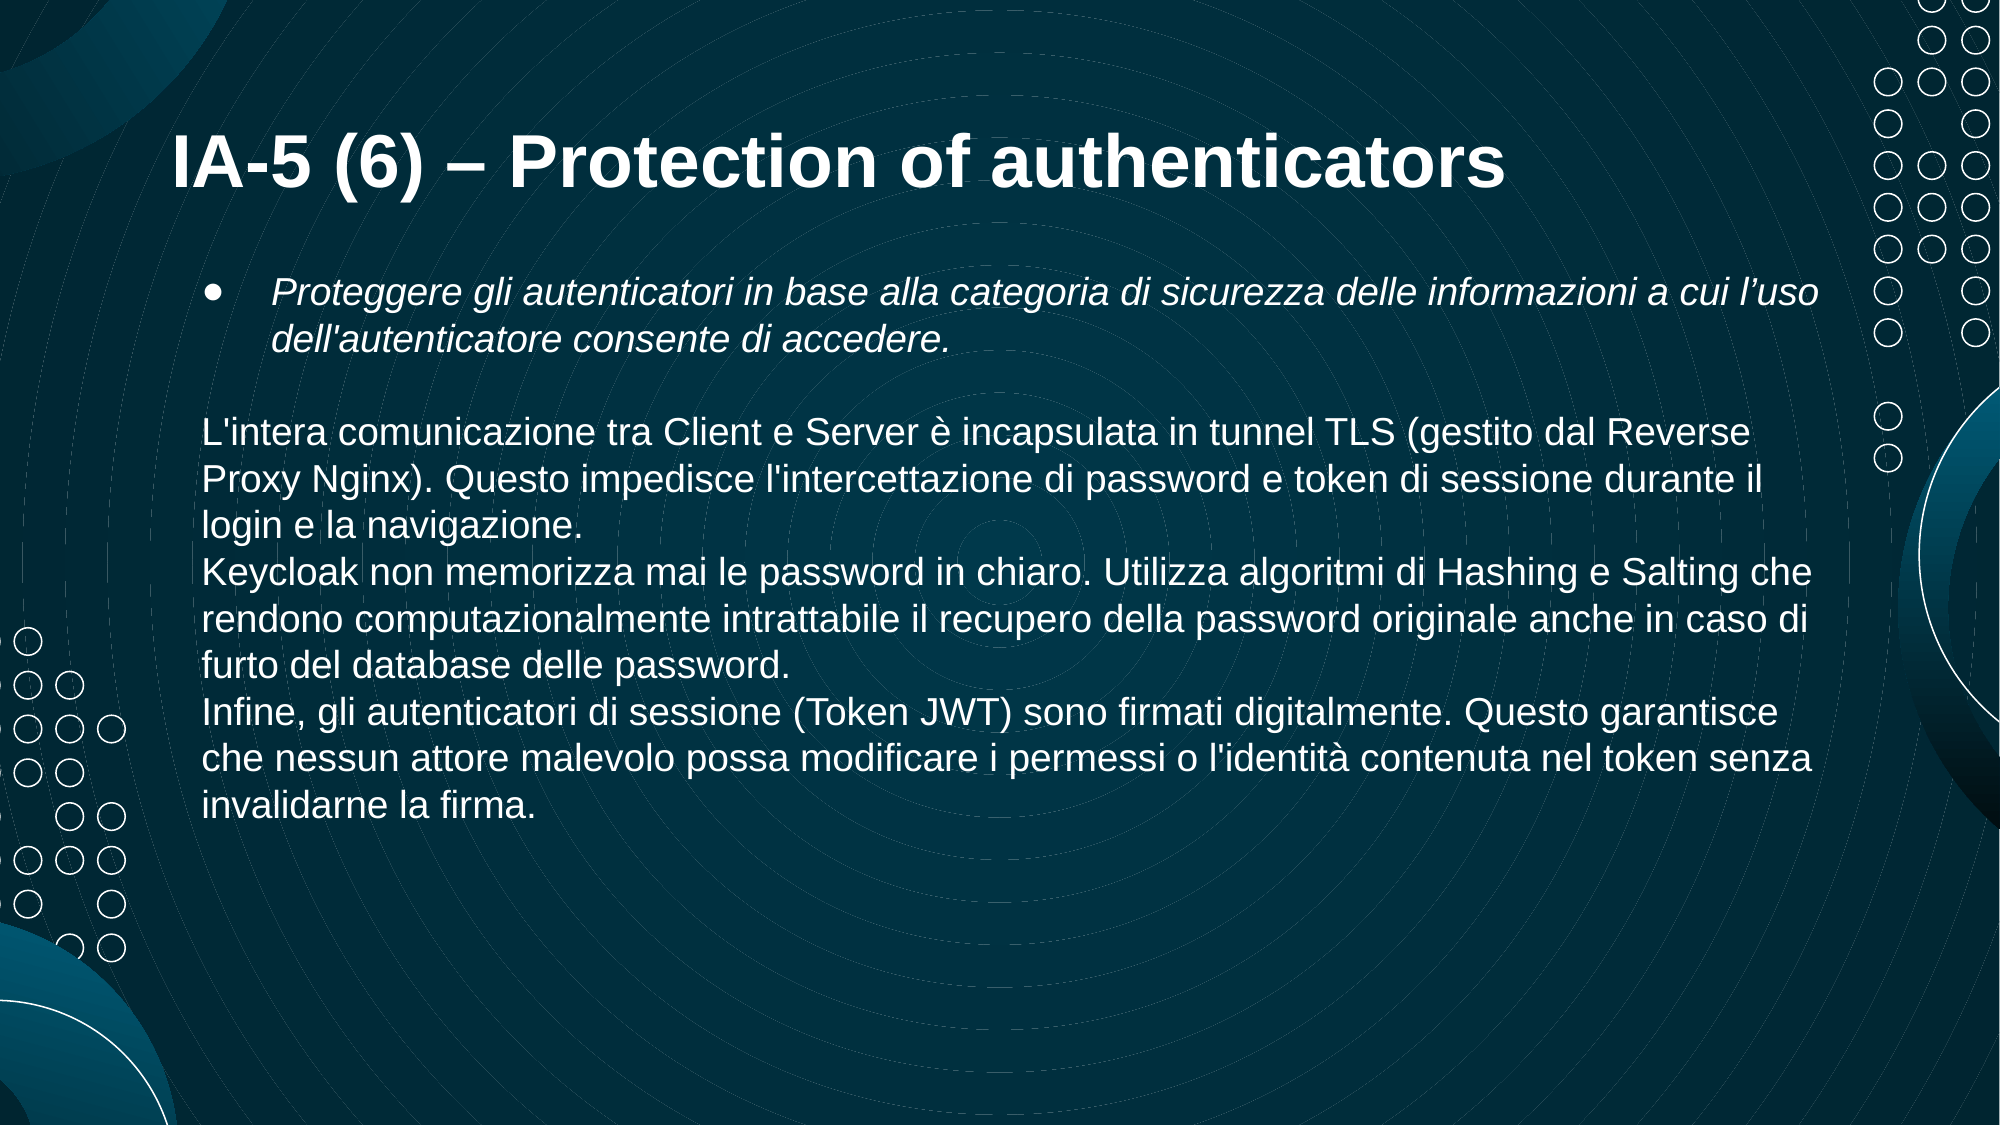

# IA-5 (6) – Protection of authenticators
Proteggere gli autenticatori in base alla categoria di sicurezza delle informazioni a cui l’uso dell'autenticatore consente di accedere.

L'intera comunicazione tra Client e Server è incapsulata in tunnel TLS (gestito dal Reverse Proxy Nginx). Questo impedisce l'intercettazione di password e token di sessione durante il login e la navigazione.
Keycloak non memorizza mai le password in chiaro. Utilizza algoritmi di Hashing e Salting che rendono computazionalmente intrattabile il recupero della password originale anche in caso di furto del database delle password.
Infine, gli autenticatori di sessione (Token JWT) sono firmati digitalmente. Questo garantisce che nessun attore malevolo possa modificare i permessi o l'identità contenuta nel token senza invalidarne la firma.